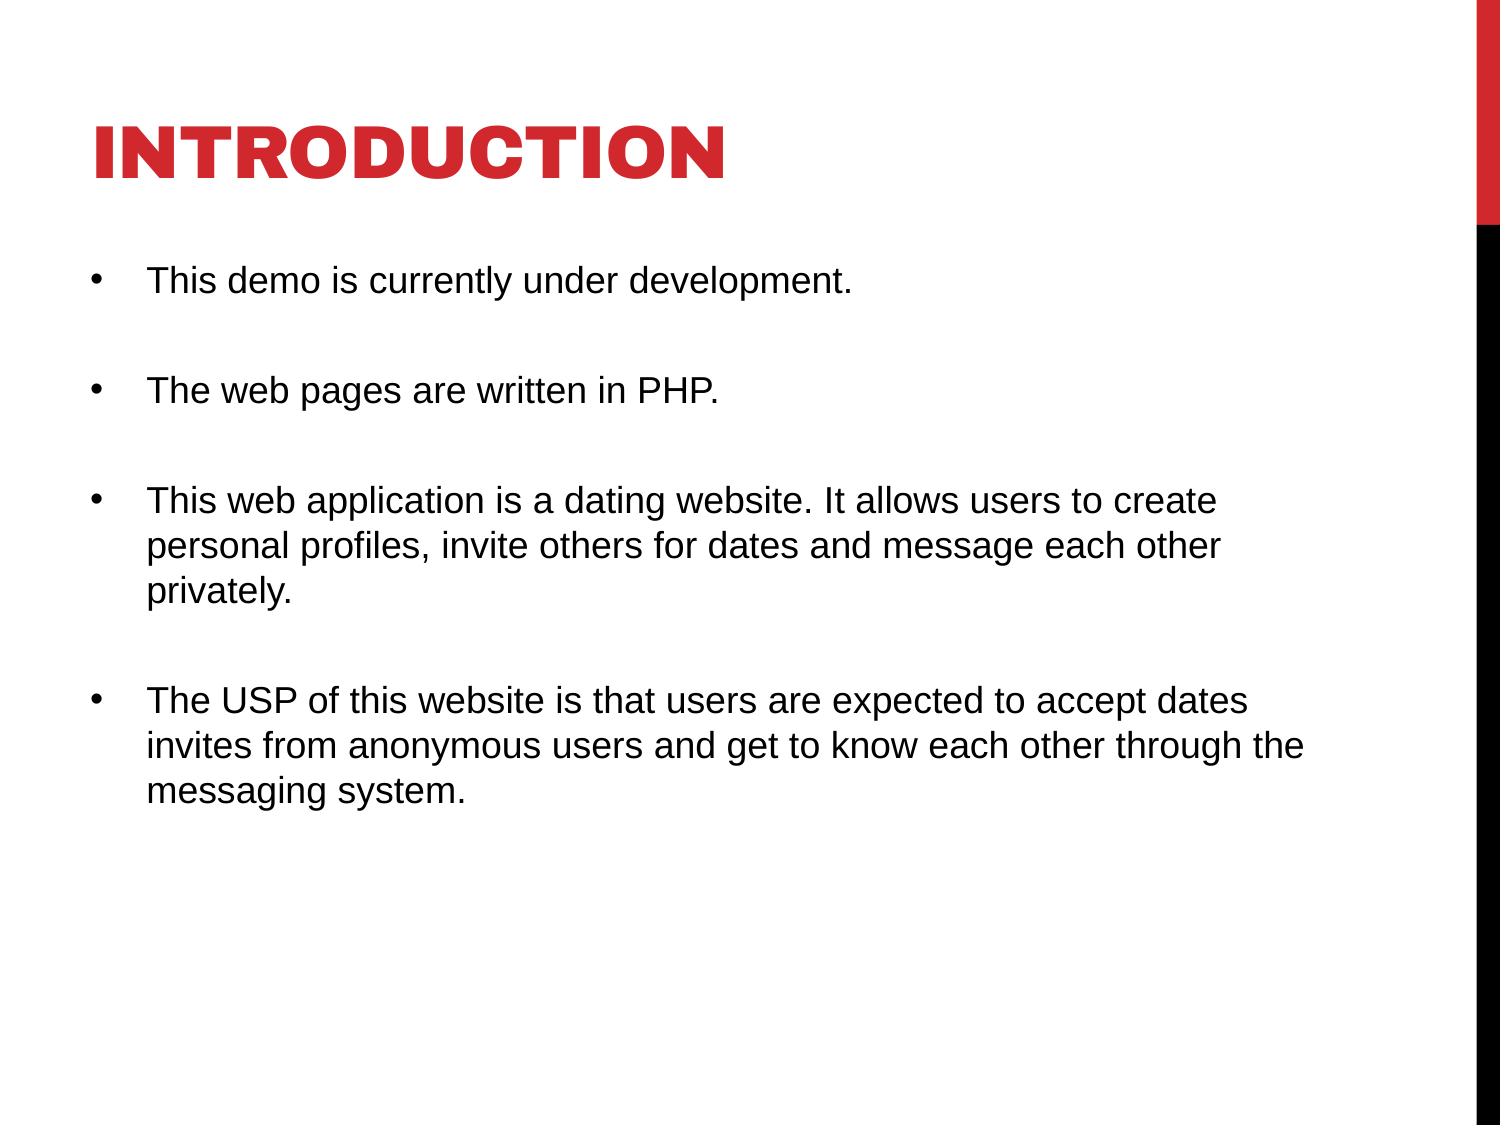

Introduction
This demo is currently under development.
The web pages are written in PHP.
This web application is a dating website. It allows users to create  personal profiles, invite others for dates and message each other privately.
The USP of this website is that users are expected to accept dates invites from anonymous users and get to know each other through the messaging system.